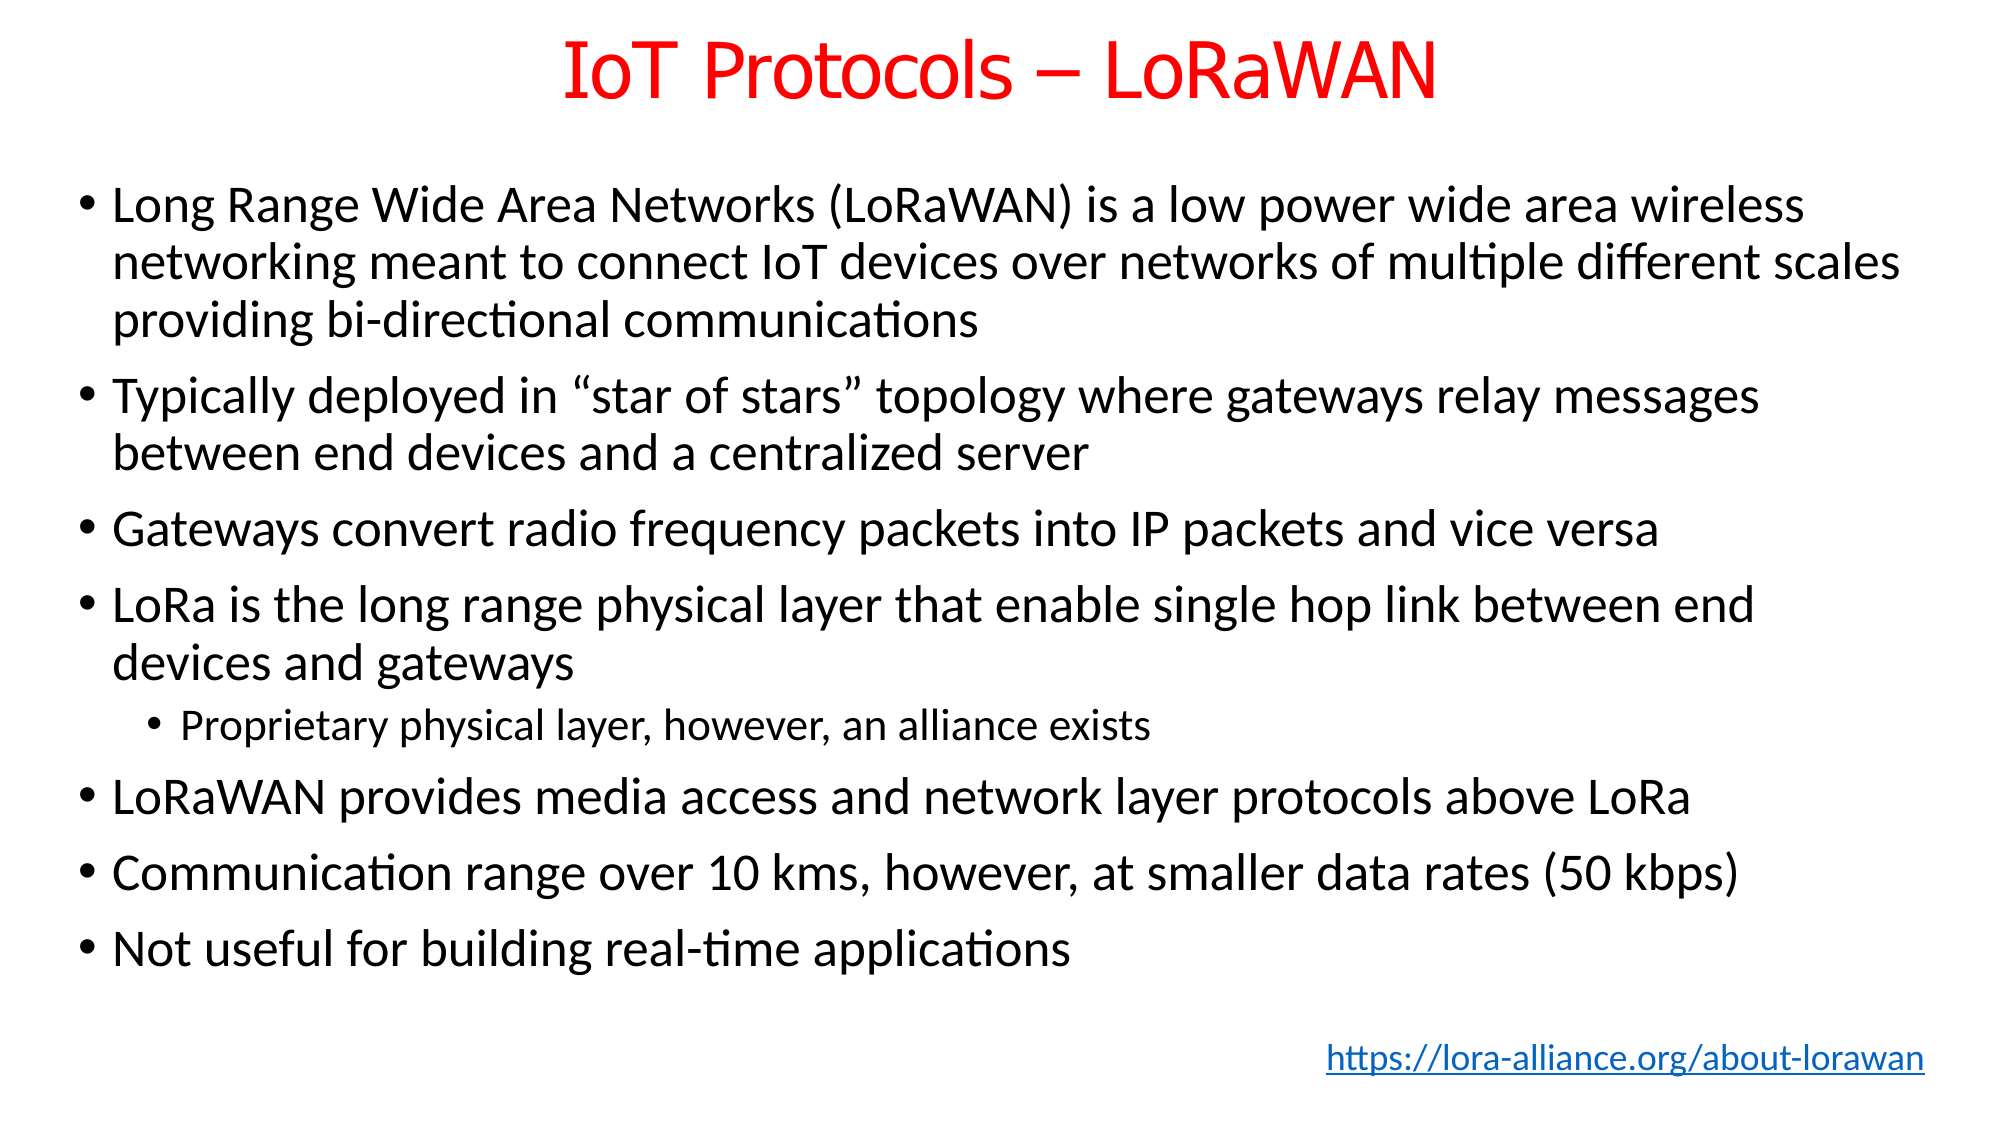

# IoT Protocols – LoRaWAN
Long Range Wide Area Networks (LoRaWAN) is a low power wide area wireless networking meant to connect IoT devices over networks of multiple different scales providing bi-directional communications
Typically deployed in “star of stars” topology where gateways relay messages between end devices and a centralized server
Gateways convert radio frequency packets into IP packets and vice versa
LoRa is the long range physical layer that enable single hop link between end devices and gateways
Proprietary physical layer, however, an alliance exists
LoRaWAN provides media access and network layer protocols above LoRa
Communication range over 10 kms, however, at smaller data rates (50 kbps)
Not useful for building real-time applications

https://lora-alliance.org/about-lorawan